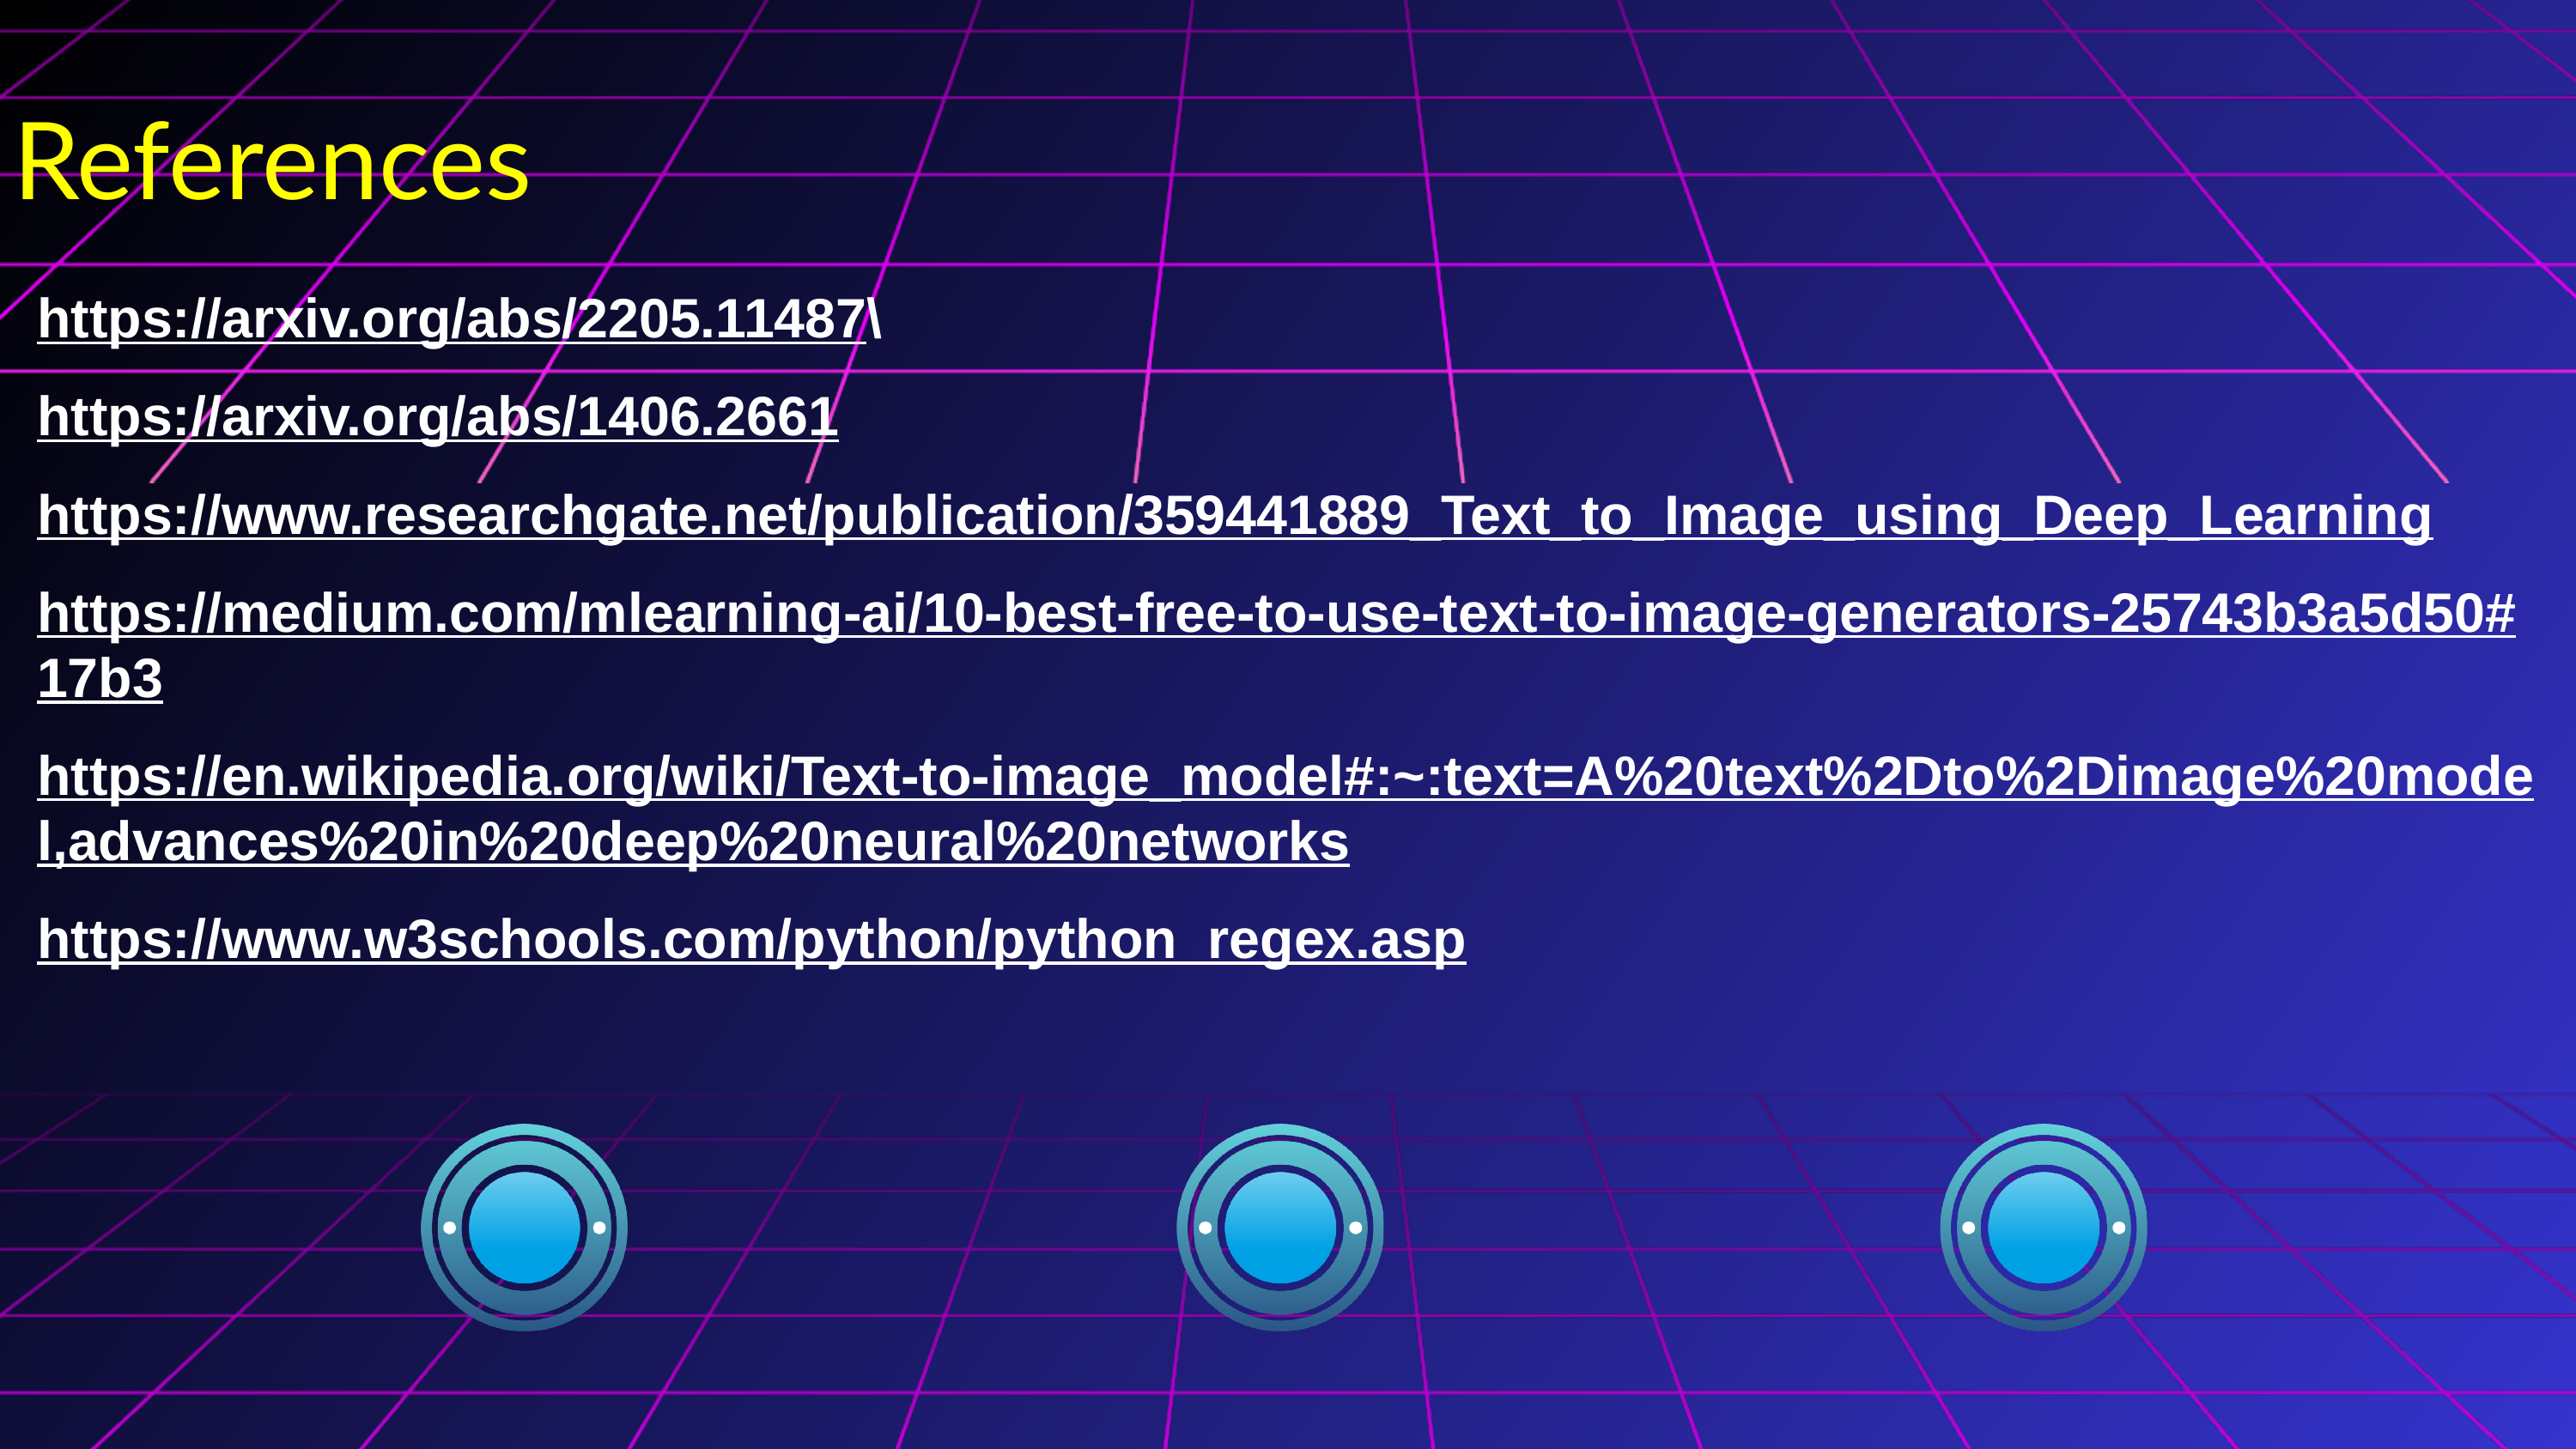

References

https://arxiv.org/abs/2205.11487\
https://arxiv.org/abs/1406.2661
https://www.researchgate.net/publication/359441889_Text_to_Image_using_Deep_Learning
https://medium.com/mlearning-ai/10-best-free-to-use-text-to-image-generators-25743b3a5d50#17b3
https://en.wikipedia.org/wiki/Text-to-image_model#:~:text=A%20text%2Dto%2Dimage%20model,advances%20in%20deep%20neural%20networks
https://www.w3schools.com/python/python_regex.asp